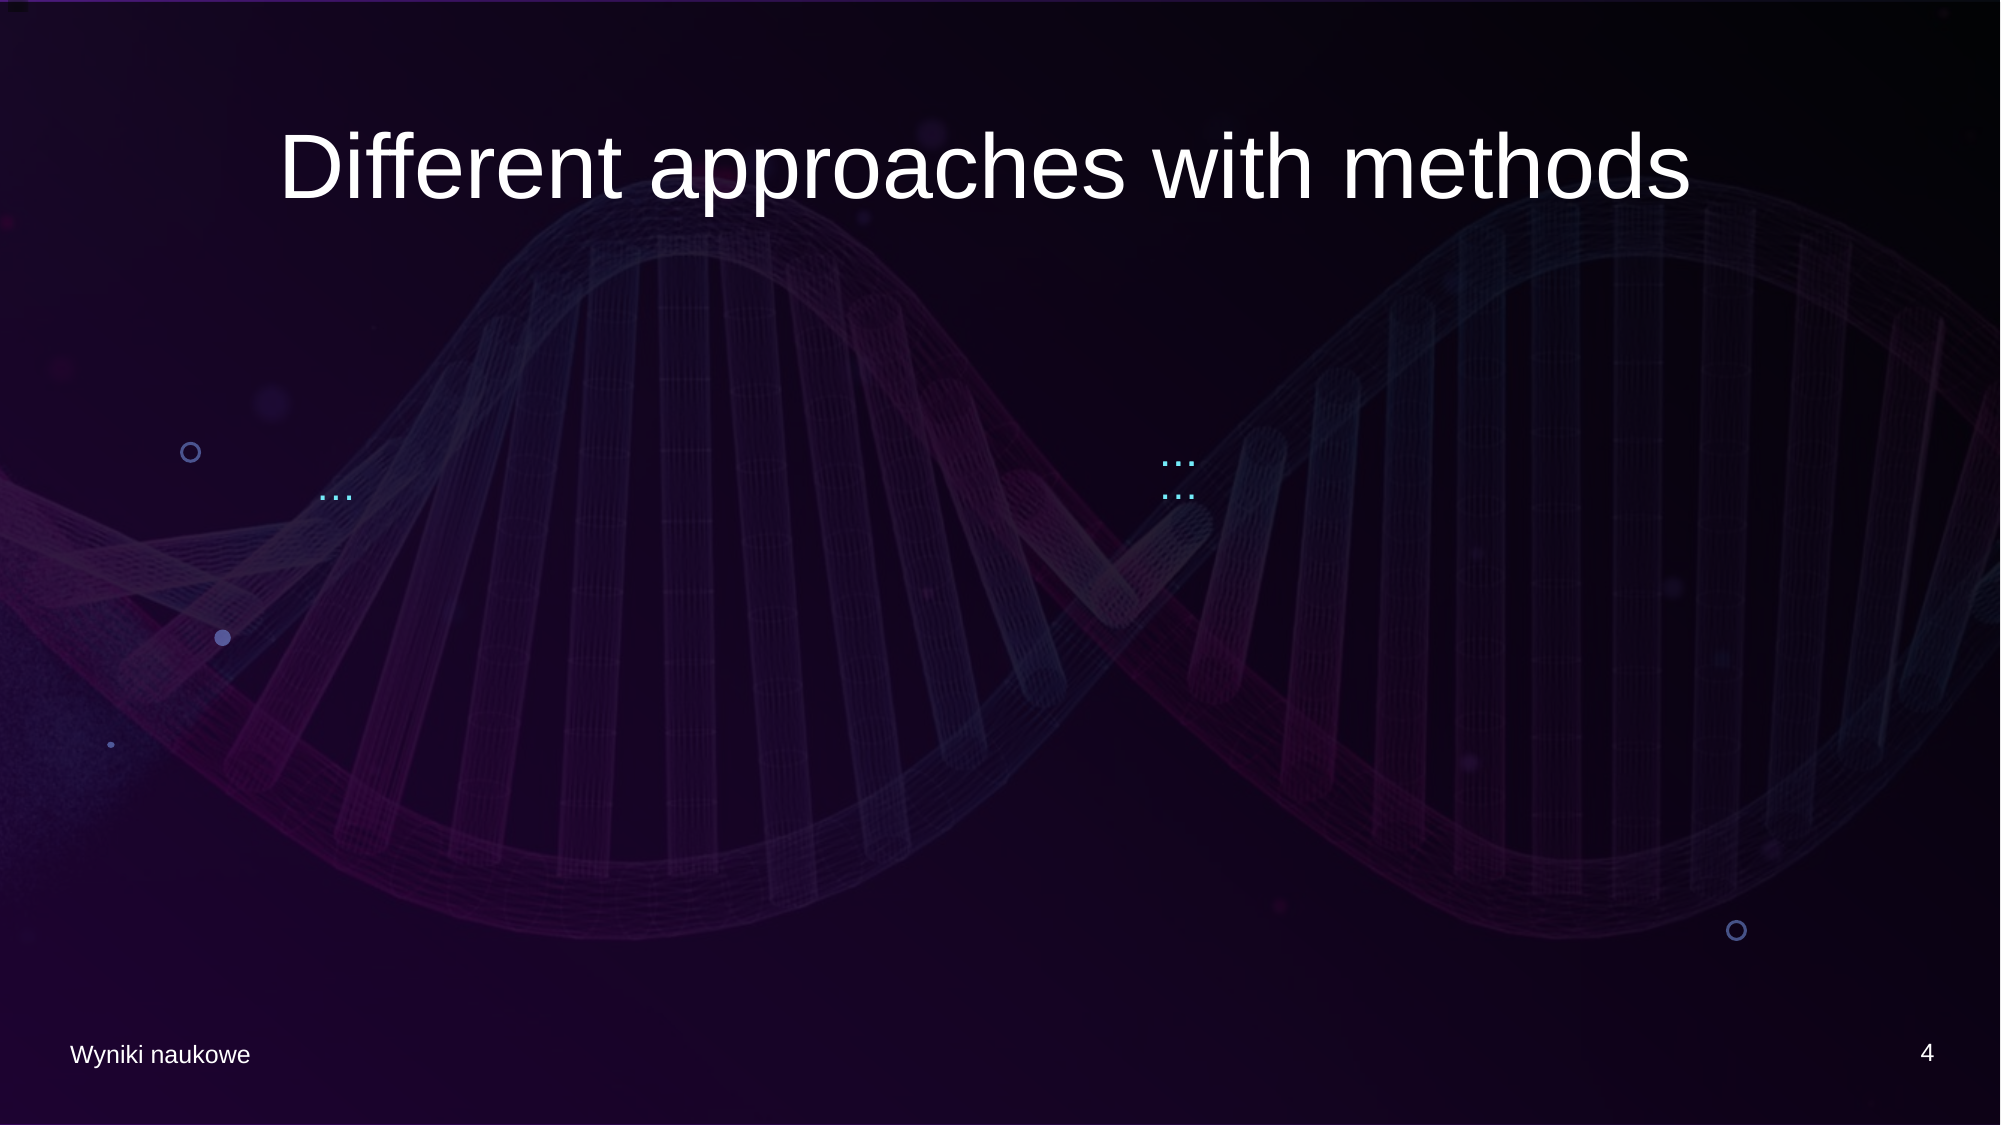

# Different approaches with methods
…
…
…

…

4
Wyniki naukowe